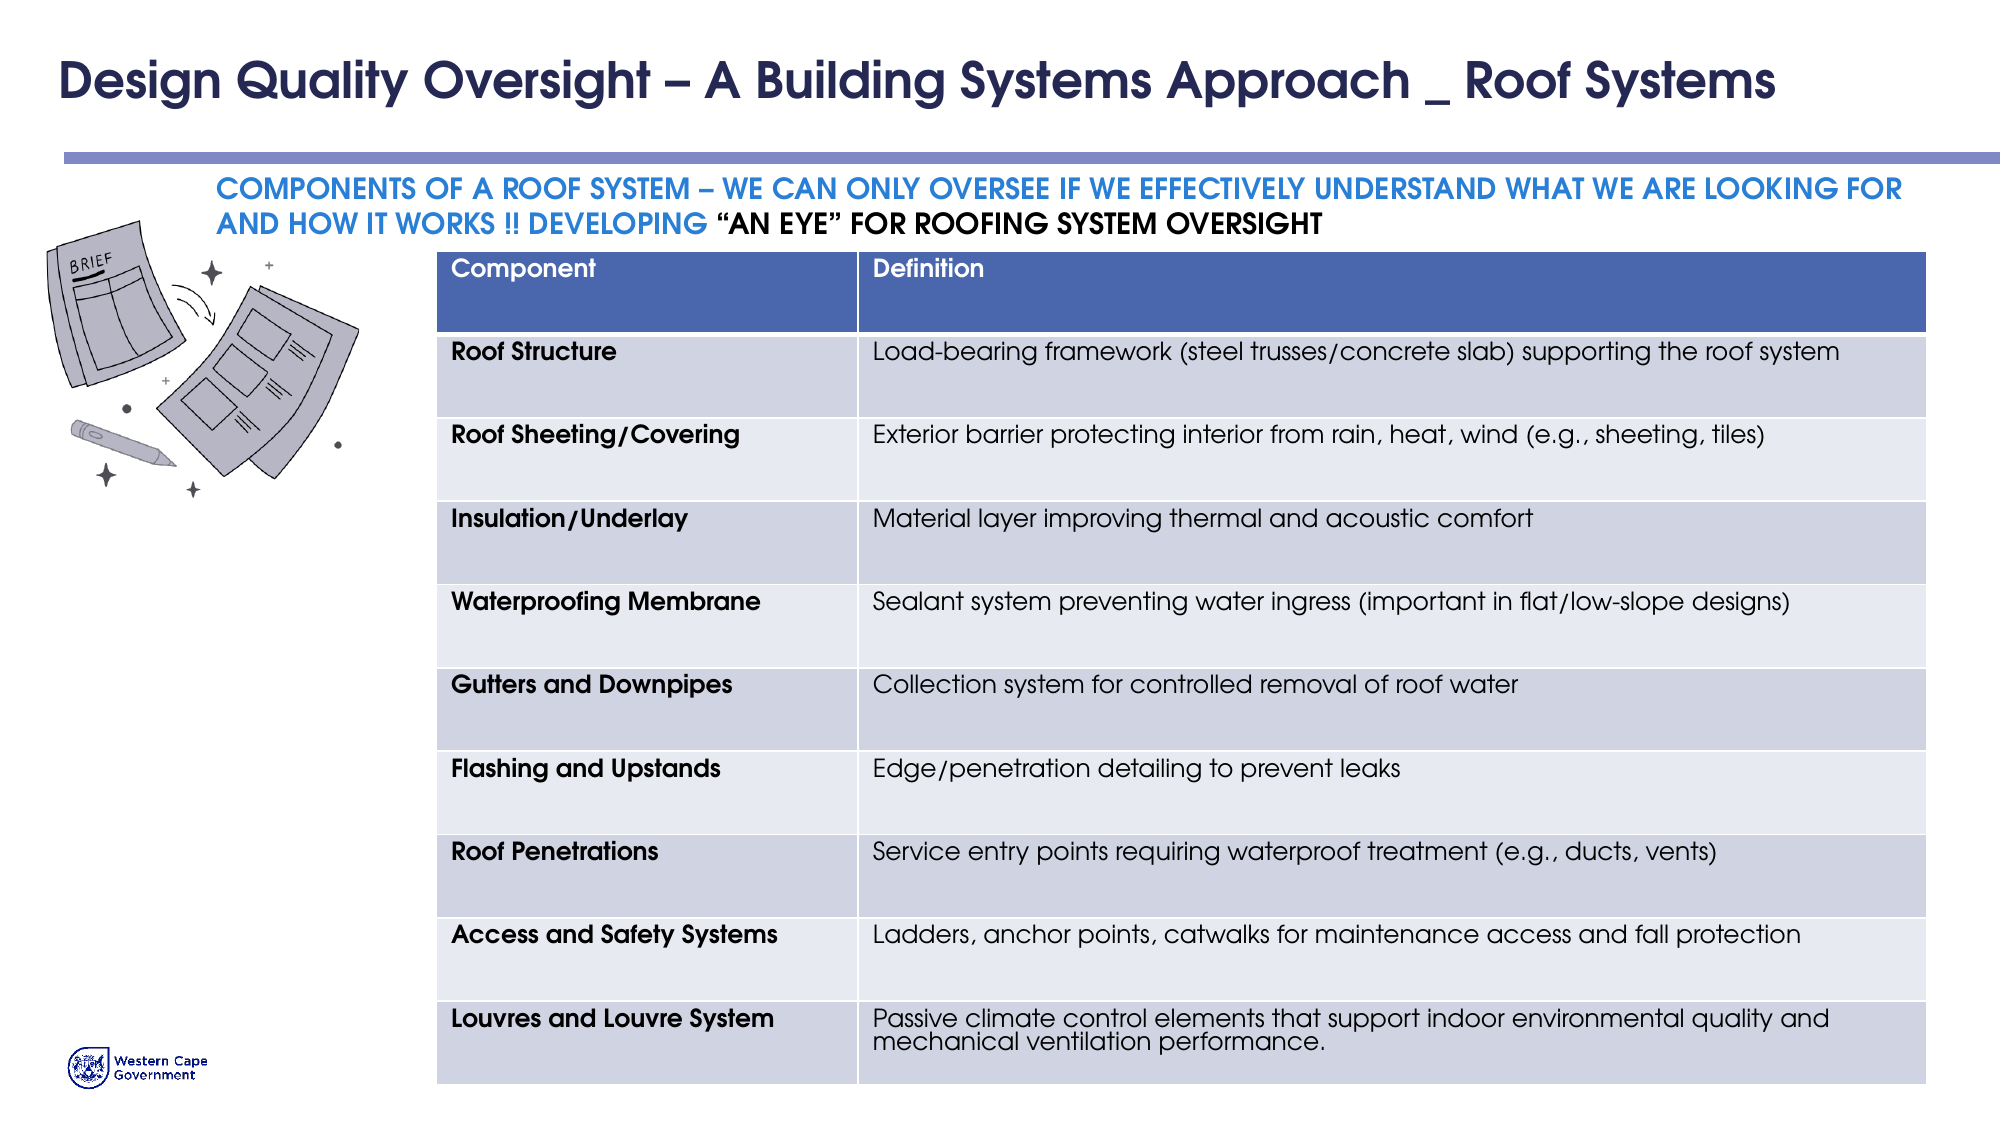

# Design Quality Oversight – A Building Systems Approach _ Roof Systems
COMPONENTS OF A ROOF SYSTEM – WE CAN ONLY OVERSEE IF WE EFFECTIVELY UNDERSTAND WHAT WE ARE LOOKING FOR
AND HOW IT WORKS !! DEVELOPING “AN EYE” FOR ROOFING SYSTEM OVERSIGHT

| Component | Definition |
| --- | --- |
| Roof Structure | Load-bearing framework (steel trusses/concrete slab) supporting the roof system |
| Roof Sheeting/Covering | Exterior barrier protecting interior from rain, heat, wind (e.g., sheeting, tiles) |
| Insulation/Underlay | Material layer improving thermal and acoustic comfort |
| Waterproofing Membrane | Sealant system preventing water ingress (important in flat/low-slope designs) |
| Gutters and Downpipes | Collection system for controlled removal of roof water |
| Flashing and Upstands | Edge/penetration detailing to prevent leaks |
| Roof Penetrations | Service entry points requiring waterproof treatment (e.g., ducts, vents) |
| Access and Safety Systems | Ladders, anchor points, catwalks for maintenance access and fall protection |
| Louvres and Louvre System | Passive climate control elements that support indoor environmental quality and mechanical ventilation performance. |